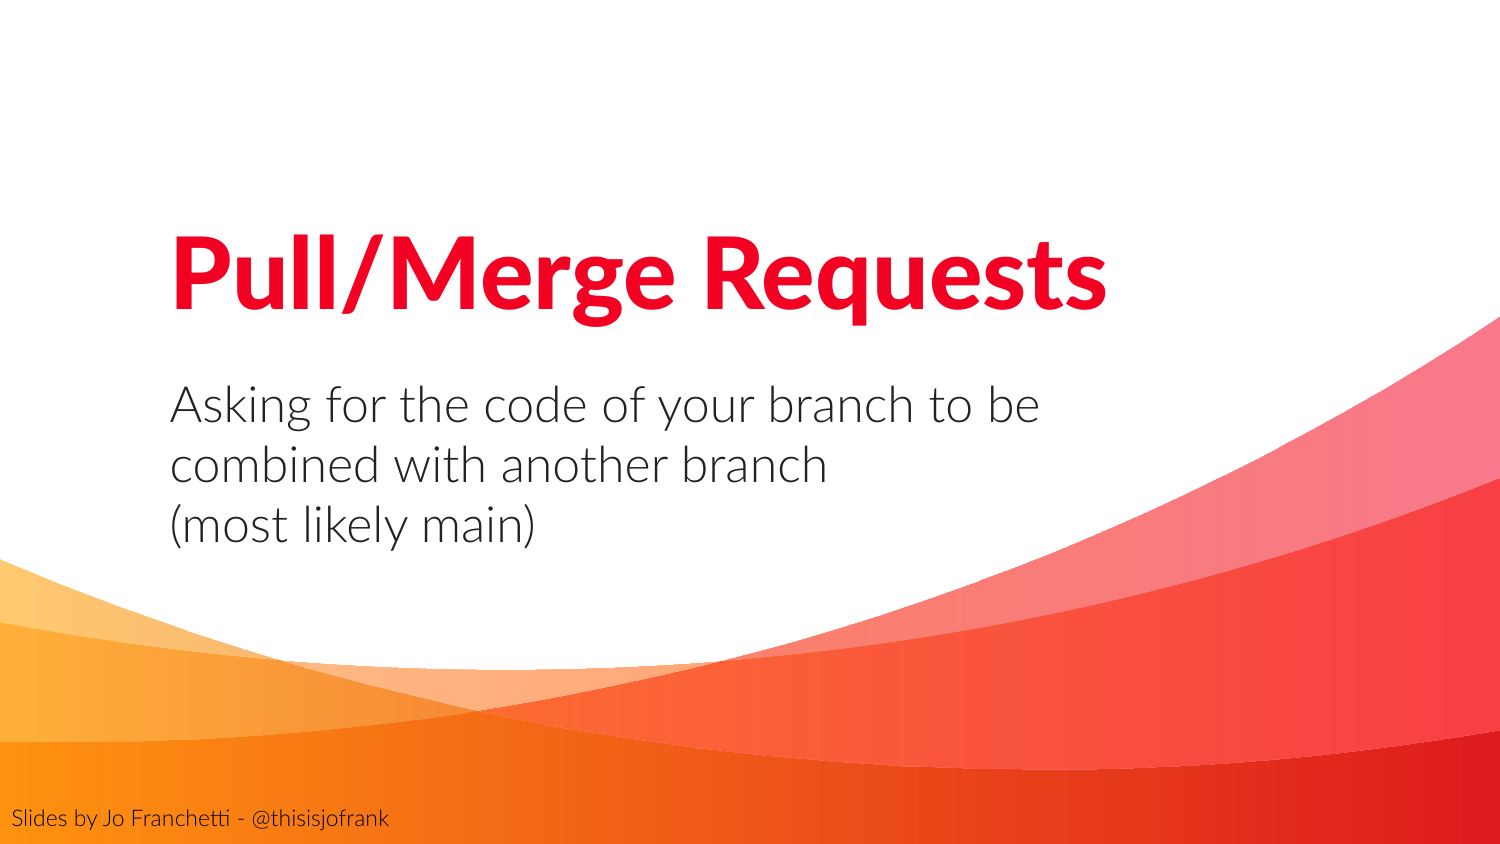

# Pull/Merge Requests

Asking for the code of your branch to be combined with another branch
(most likely main)